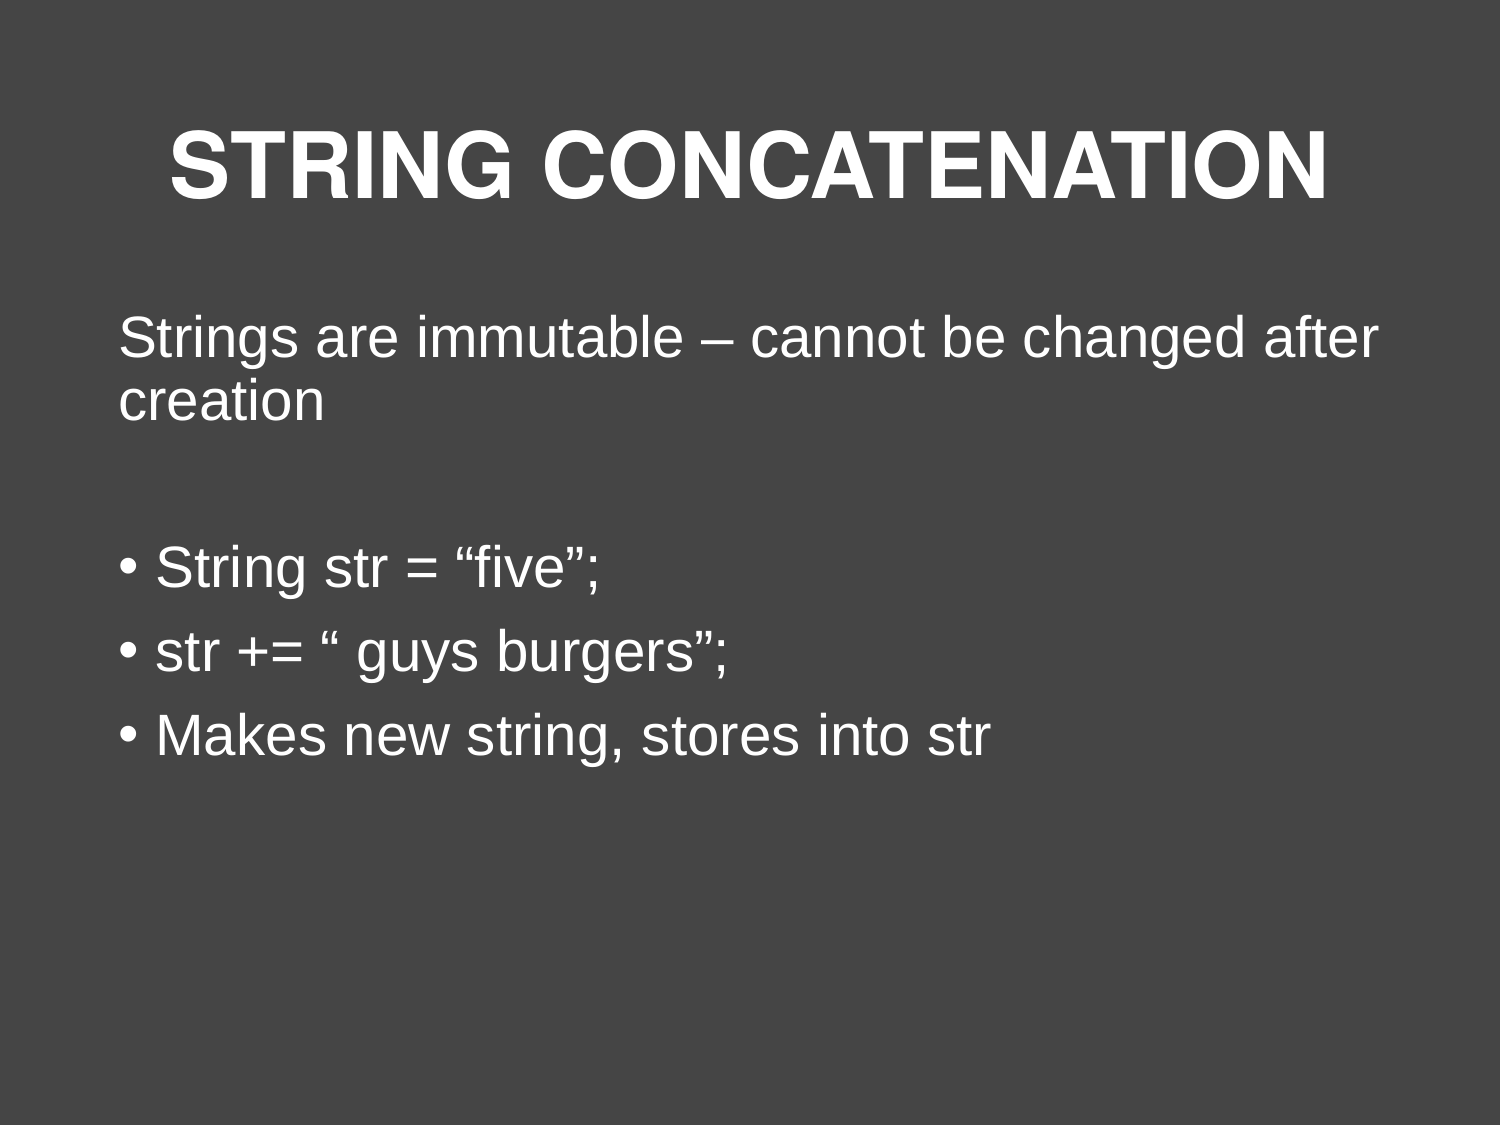

# String Concatenation
Strings are immutable – cannot be changed after creation

String str = “five”;
str += “ guys burgers”;
Makes new string, stores into str